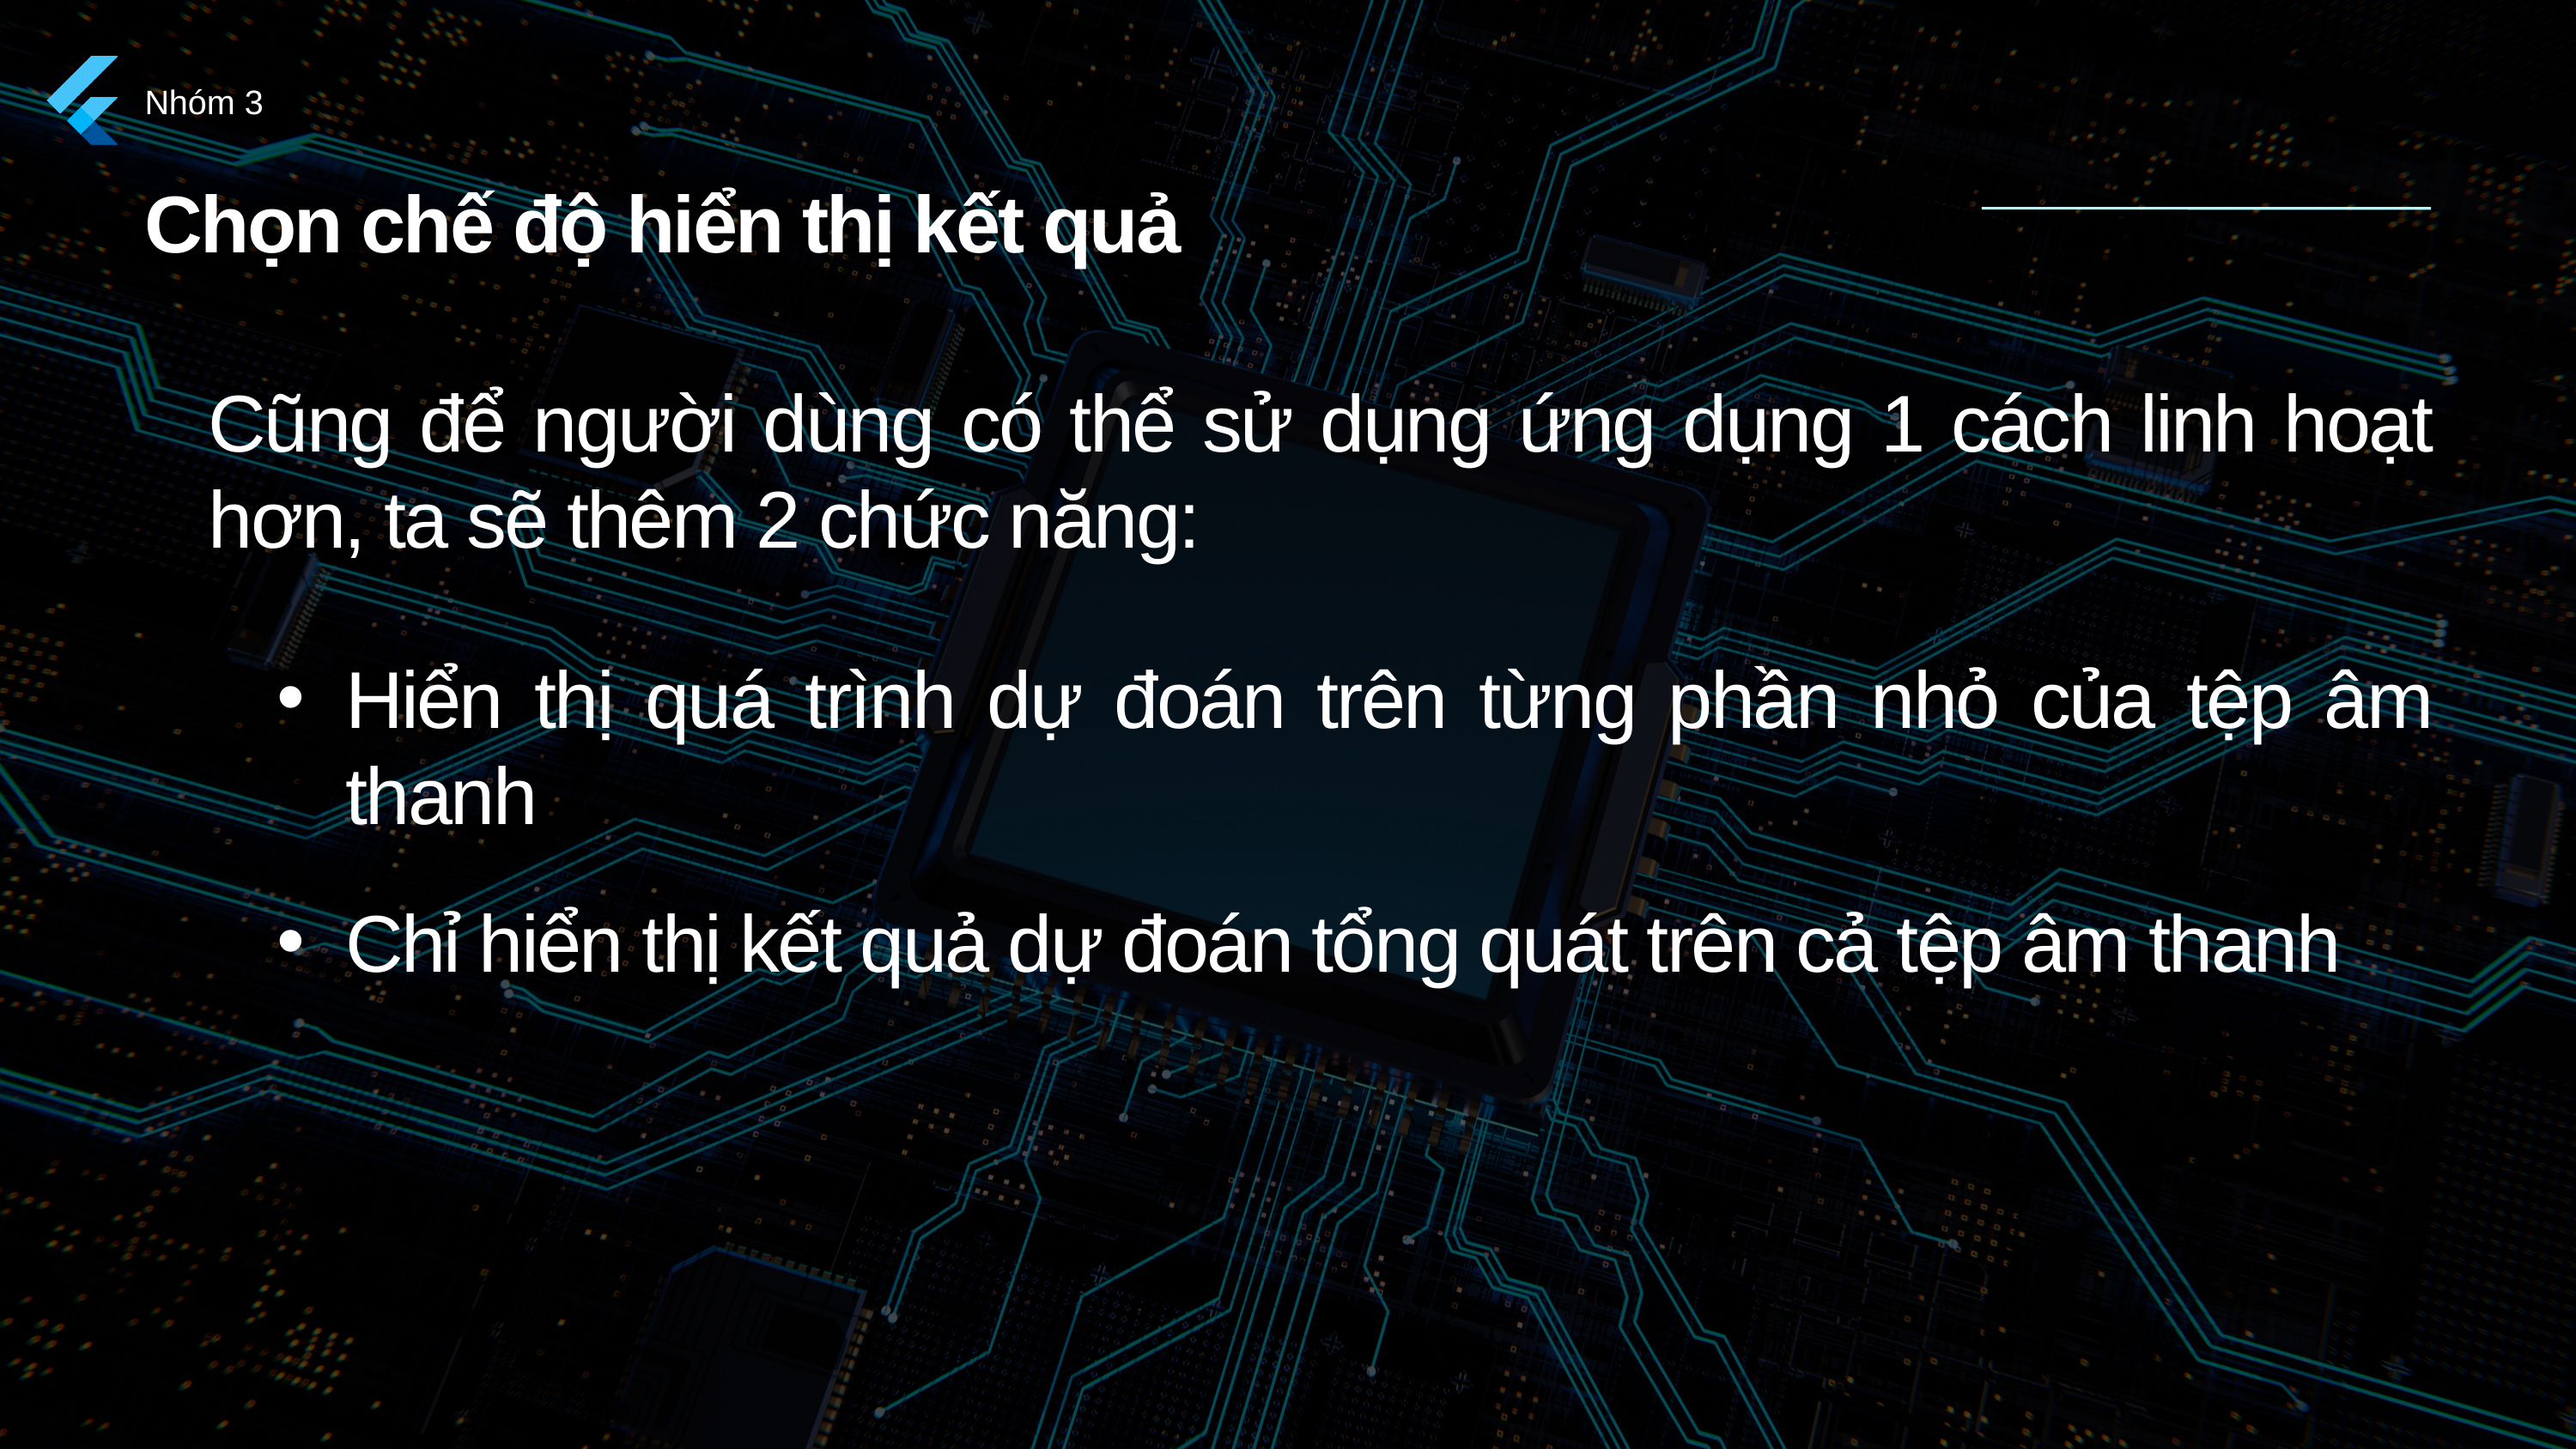

Nhóm 3
Chọn chế độ hiển thị kết quả

Cũng để người dùng có thể sử dụng ứng dụng 1 cách linh hoạt hơn, ta sẽ thêm 2 chức năng:
Hiển thị quá trình dự đoán trên từng phần nhỏ của tệp âm thanh
Chỉ hiển thị kết quả dự đoán tổng quát trên cả tệp âm thanh